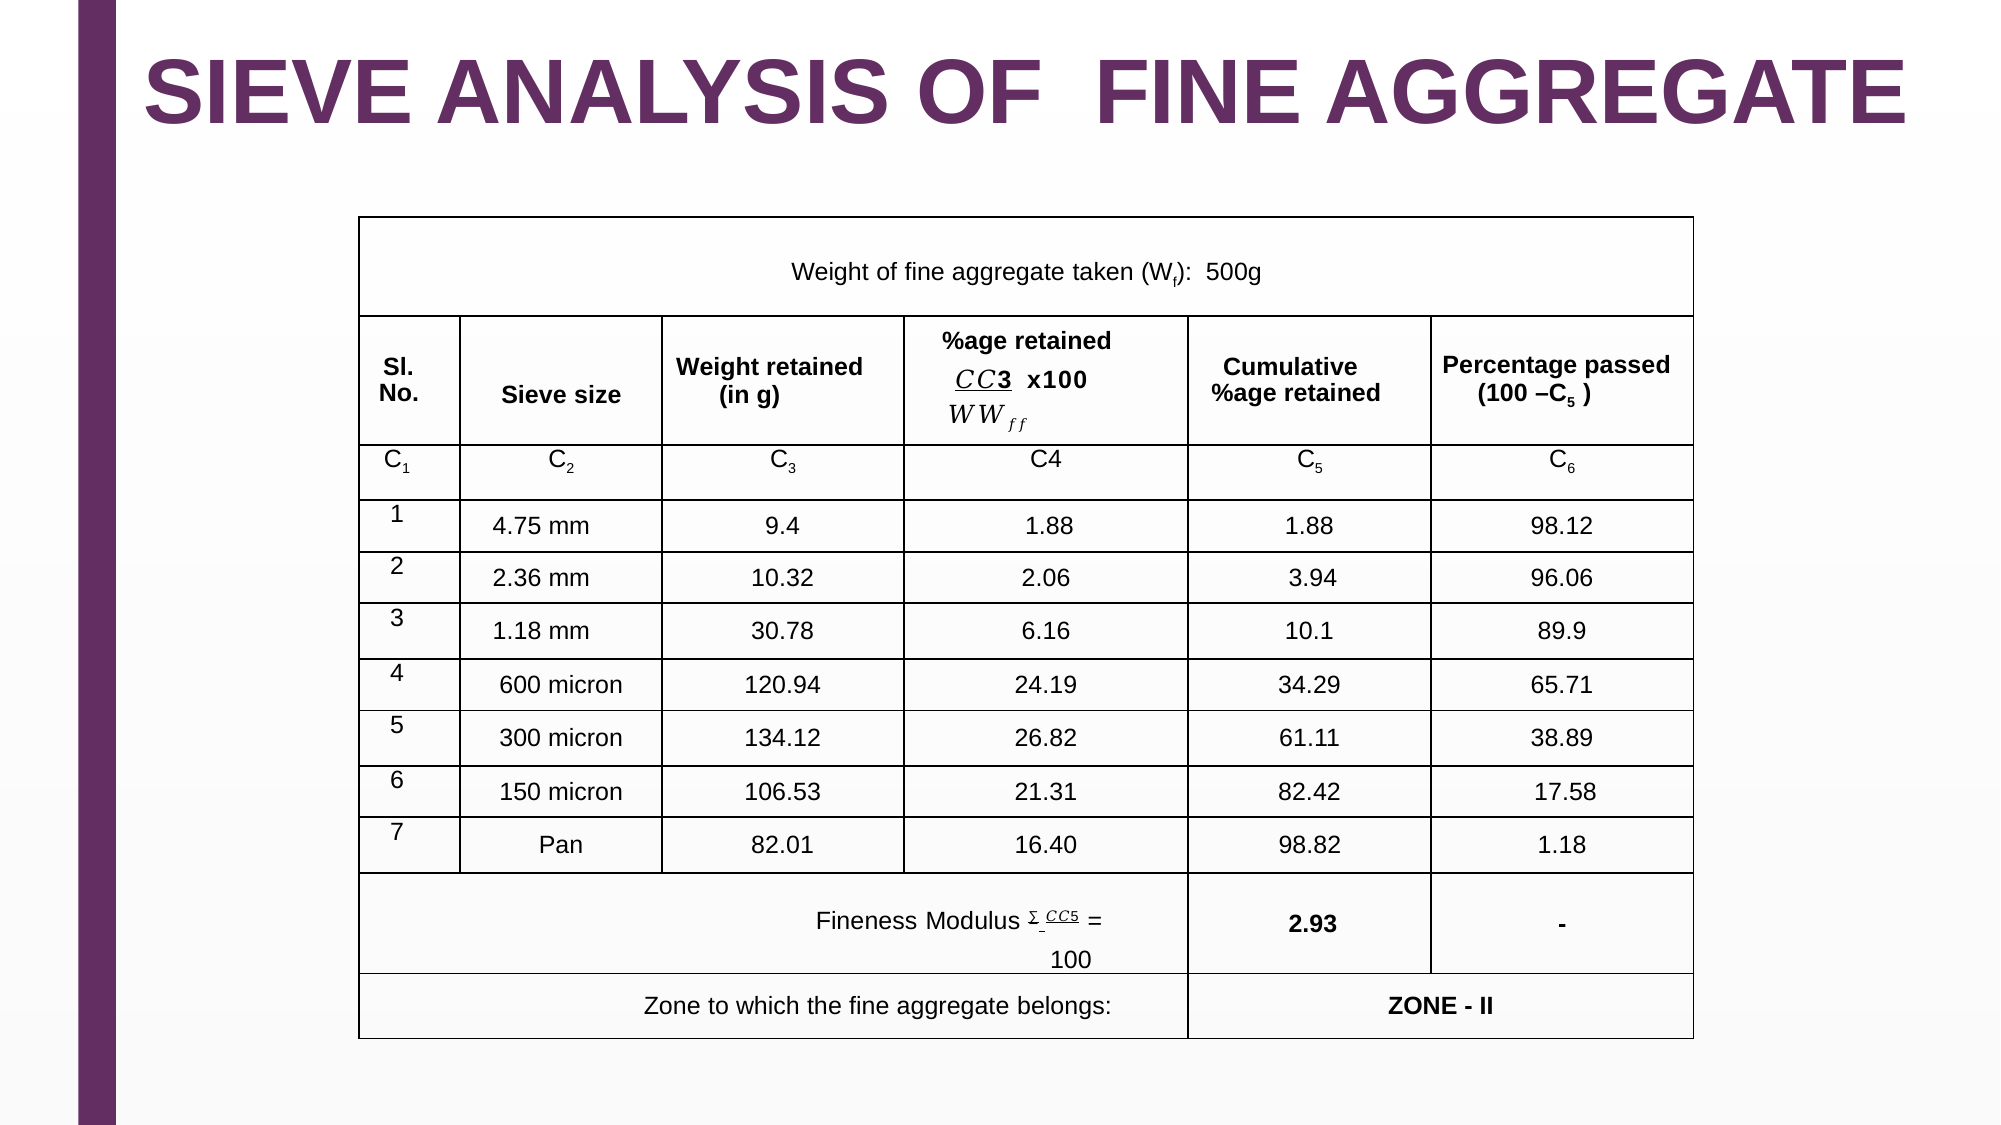

SIEVE ANALYSIS OF  FINE AGGREGATE
| Weight of fine aggregate taken (Wf): 500g |  |  |  |  |  |
| --- | --- | --- | --- | --- | --- |
| Sl. No. | Sieve size | Weight retained (in g) | %age retained 𝐶𝐶3 x100 𝑊𝑊𝑓𝑓 | Cumulative %age retained | Percentage passed (100 –C5 ) |
| C1 | C2 | C3 | C4 | C5 | C6 |
| 1 | 4.75 mm | 9.4 | 1.88 | 1.88 | 98.12 |
| 2 | 2.36 mm | 10.32 | 2.06 | 3.94 | 96.06 |
| 3 | 1.18 mm | 30.78 | 6.16 | 10.1 | 89.9 |
| 4 | 600 micron | 120.94 | 24.19 | 34.29 | 65.71 |
| 5 | 300 micron | 134.12 | 26.82 | 61.11 | 38.89 |
| 6 | 150 micron | 106.53 | 21.31 | 82.42 | 17.58 |
| 7 | Pan | 82.01 | 16.40 | 98.82 | 1.18 |
| Fineness Modulus ∑ 𝐶𝐶5 = 100 |  |  |  | 2.93 | - |
| Zone to which the fine aggregate belongs: |  |  |  | ZONE - II |  |